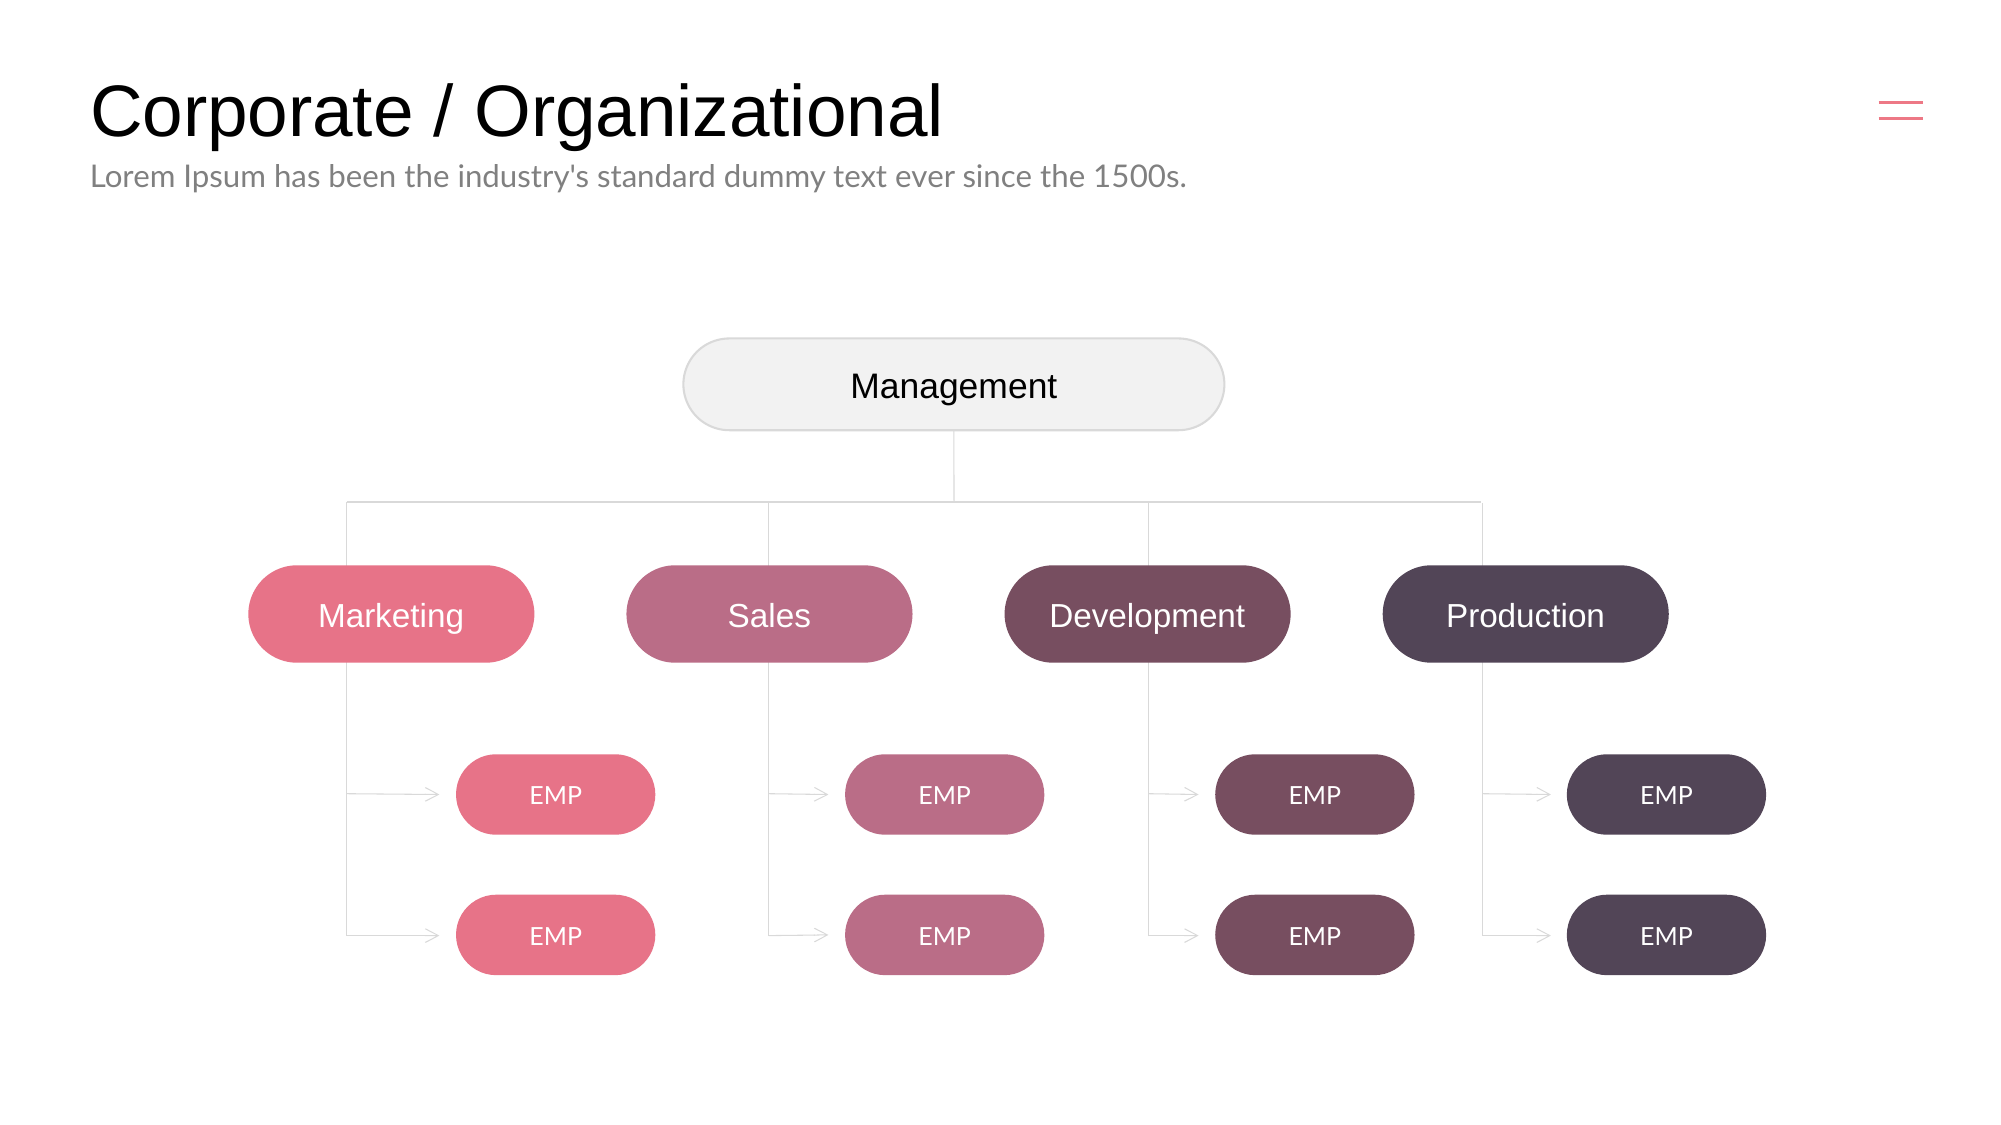

# Corporate / Organizational
Lorem Ipsum has been the industry's standard dummy text ever since the 1500s.
Management
Marketing
Sales
Development
Production
EMP
EMP
EMP
EMP
EMP
EMP
EMP
EMP